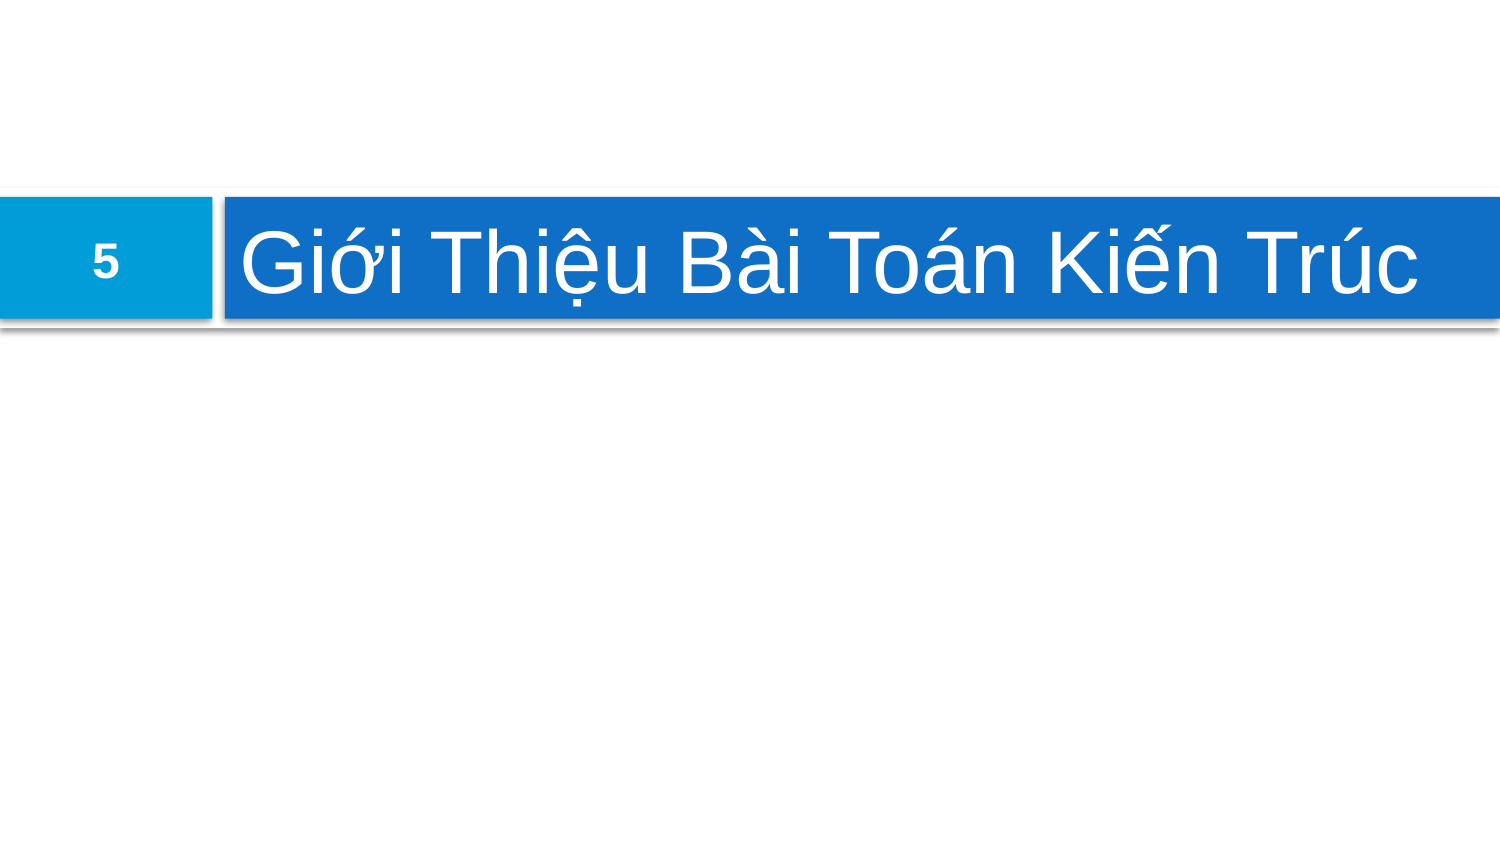

# Giới Thiệu Bài Toán Kiến Trúc
5